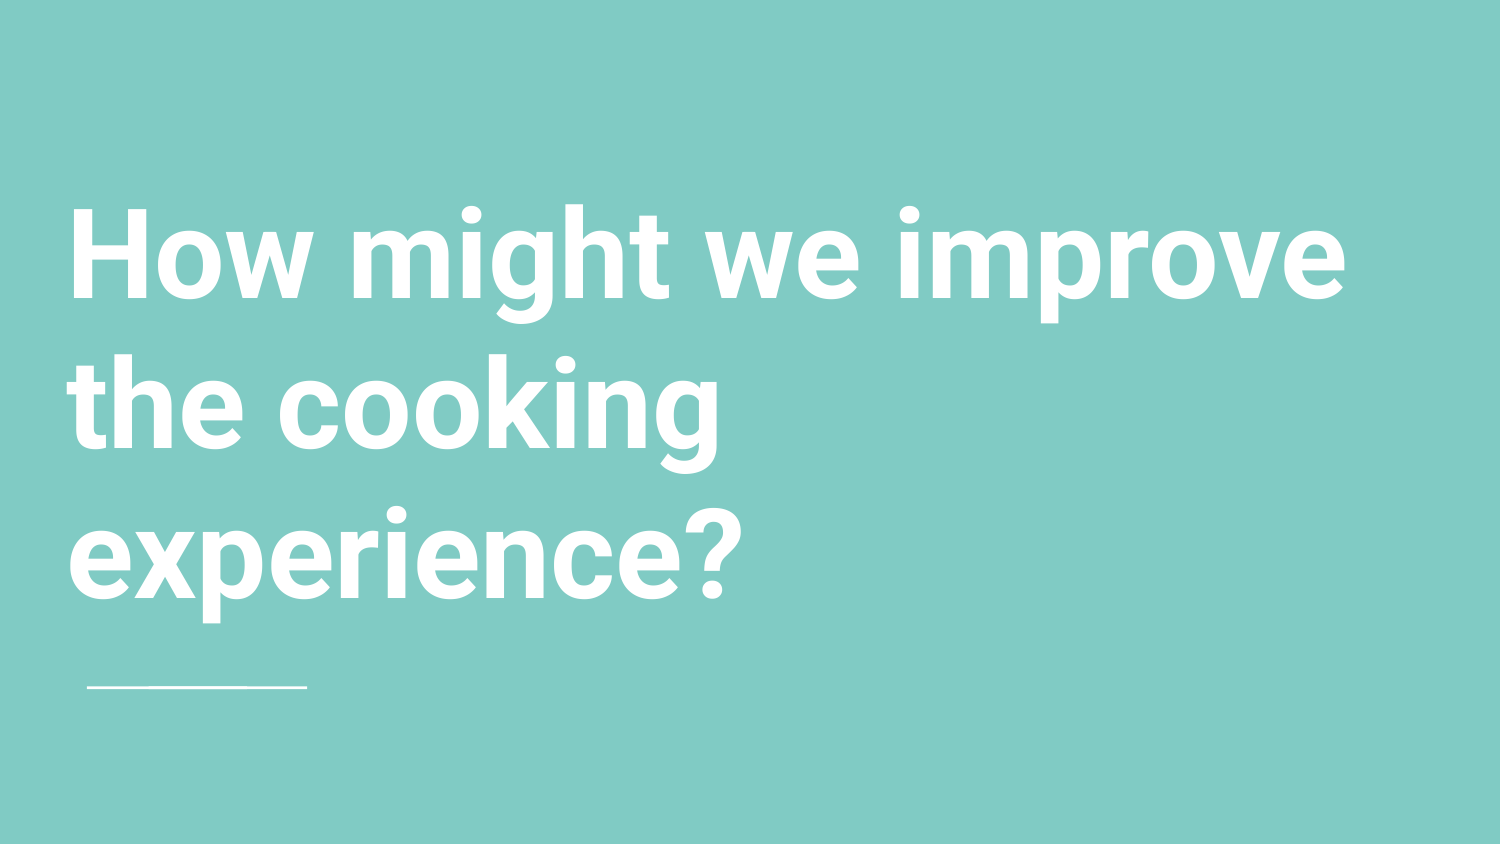

# How might we improve the cooking experience?